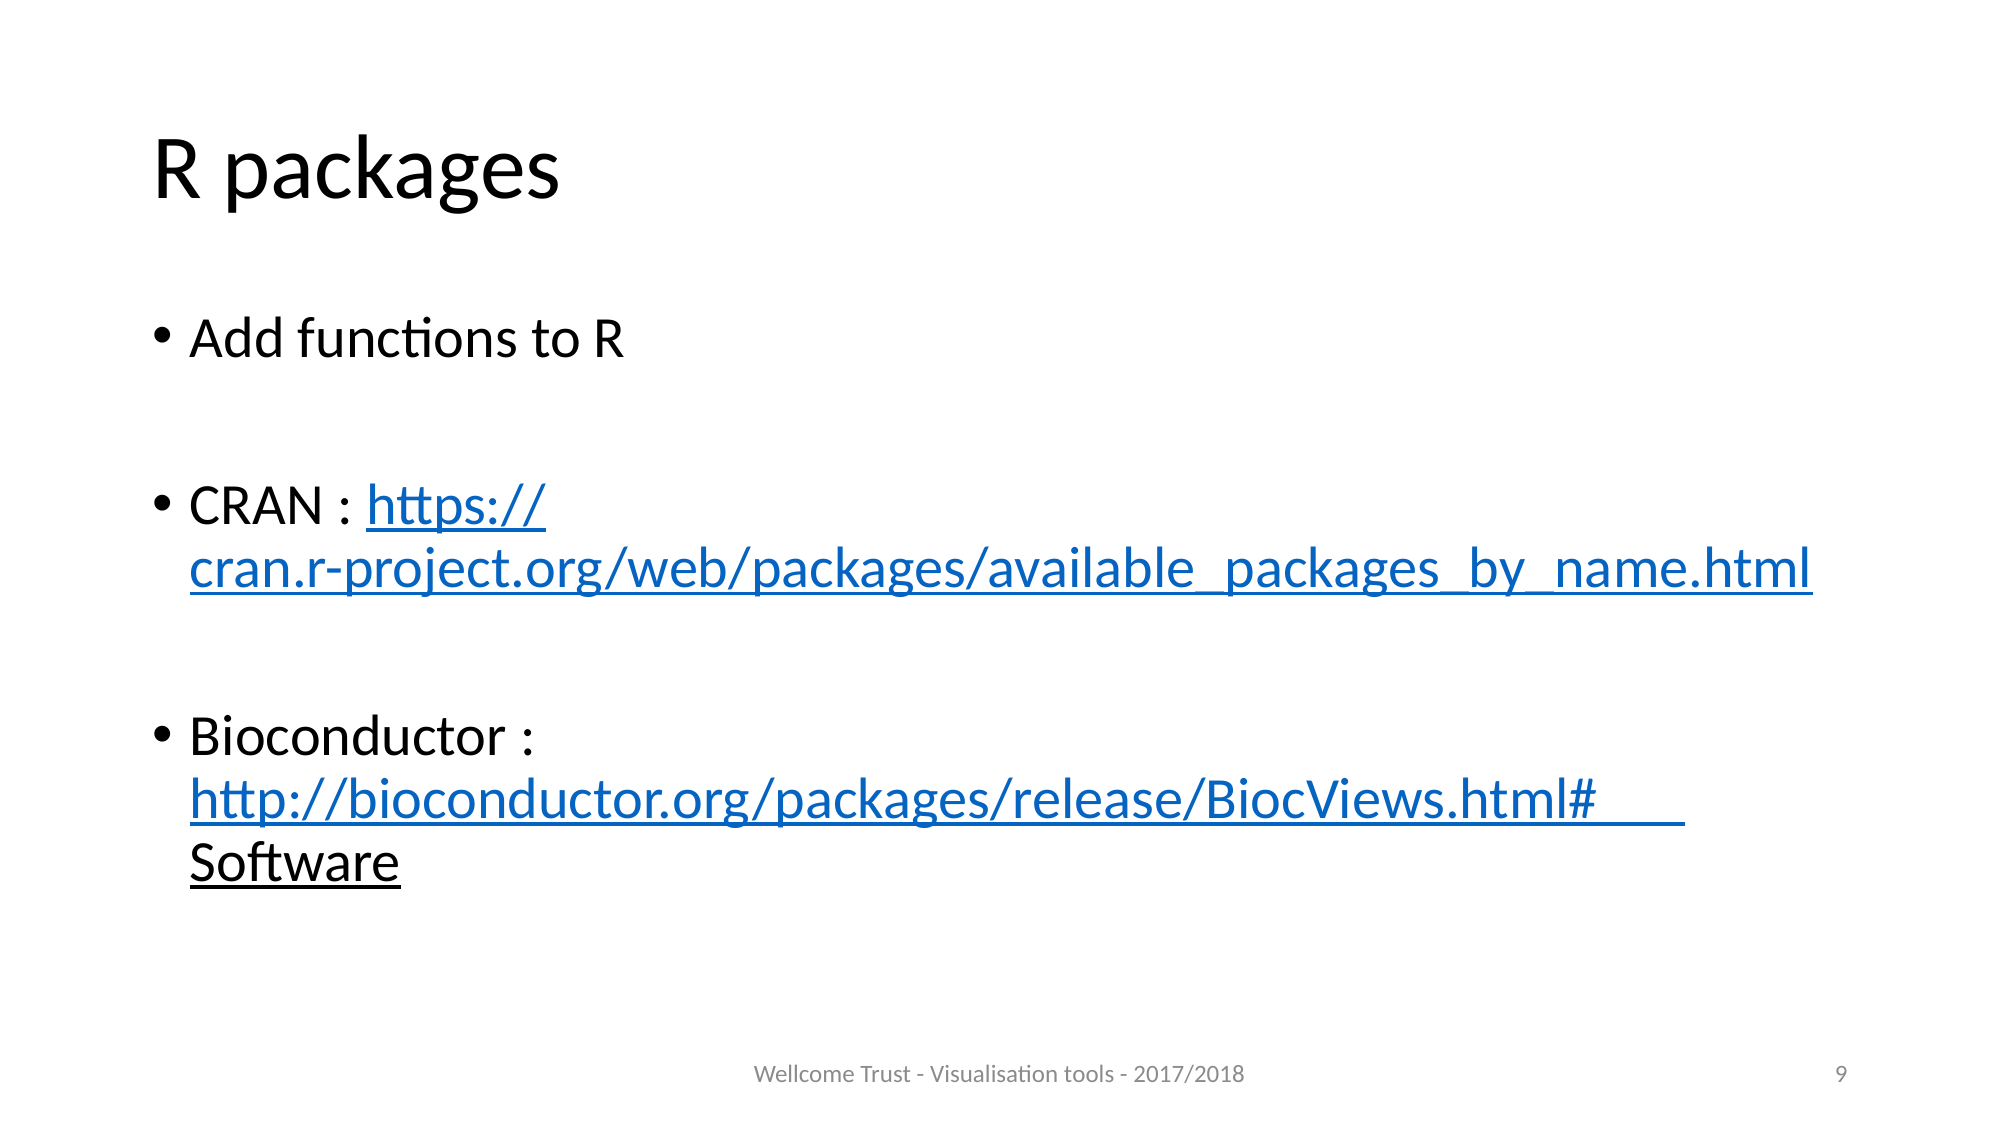

# R packages
Add functions to R

CRAN : https://cran.r-project.org/web/packages/available_packages_by_name.html

Bioconductor : http://bioconductor.org/packages/release/BiocViews.html#___Software
Wellcome Trust - Visualisation tools - 2017/2018
9